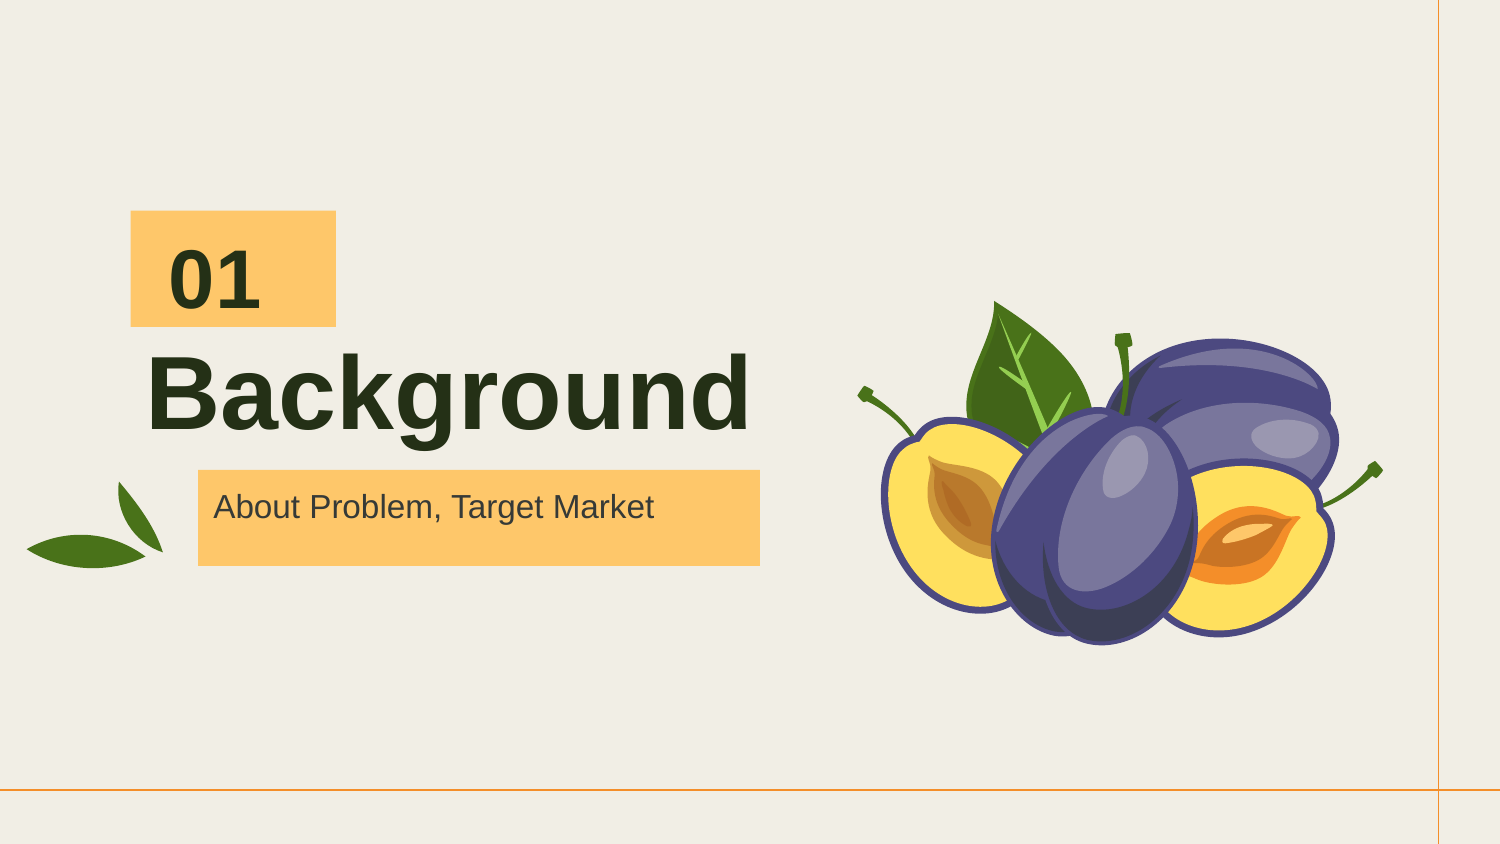

01

# Background
About Problem, Target Market